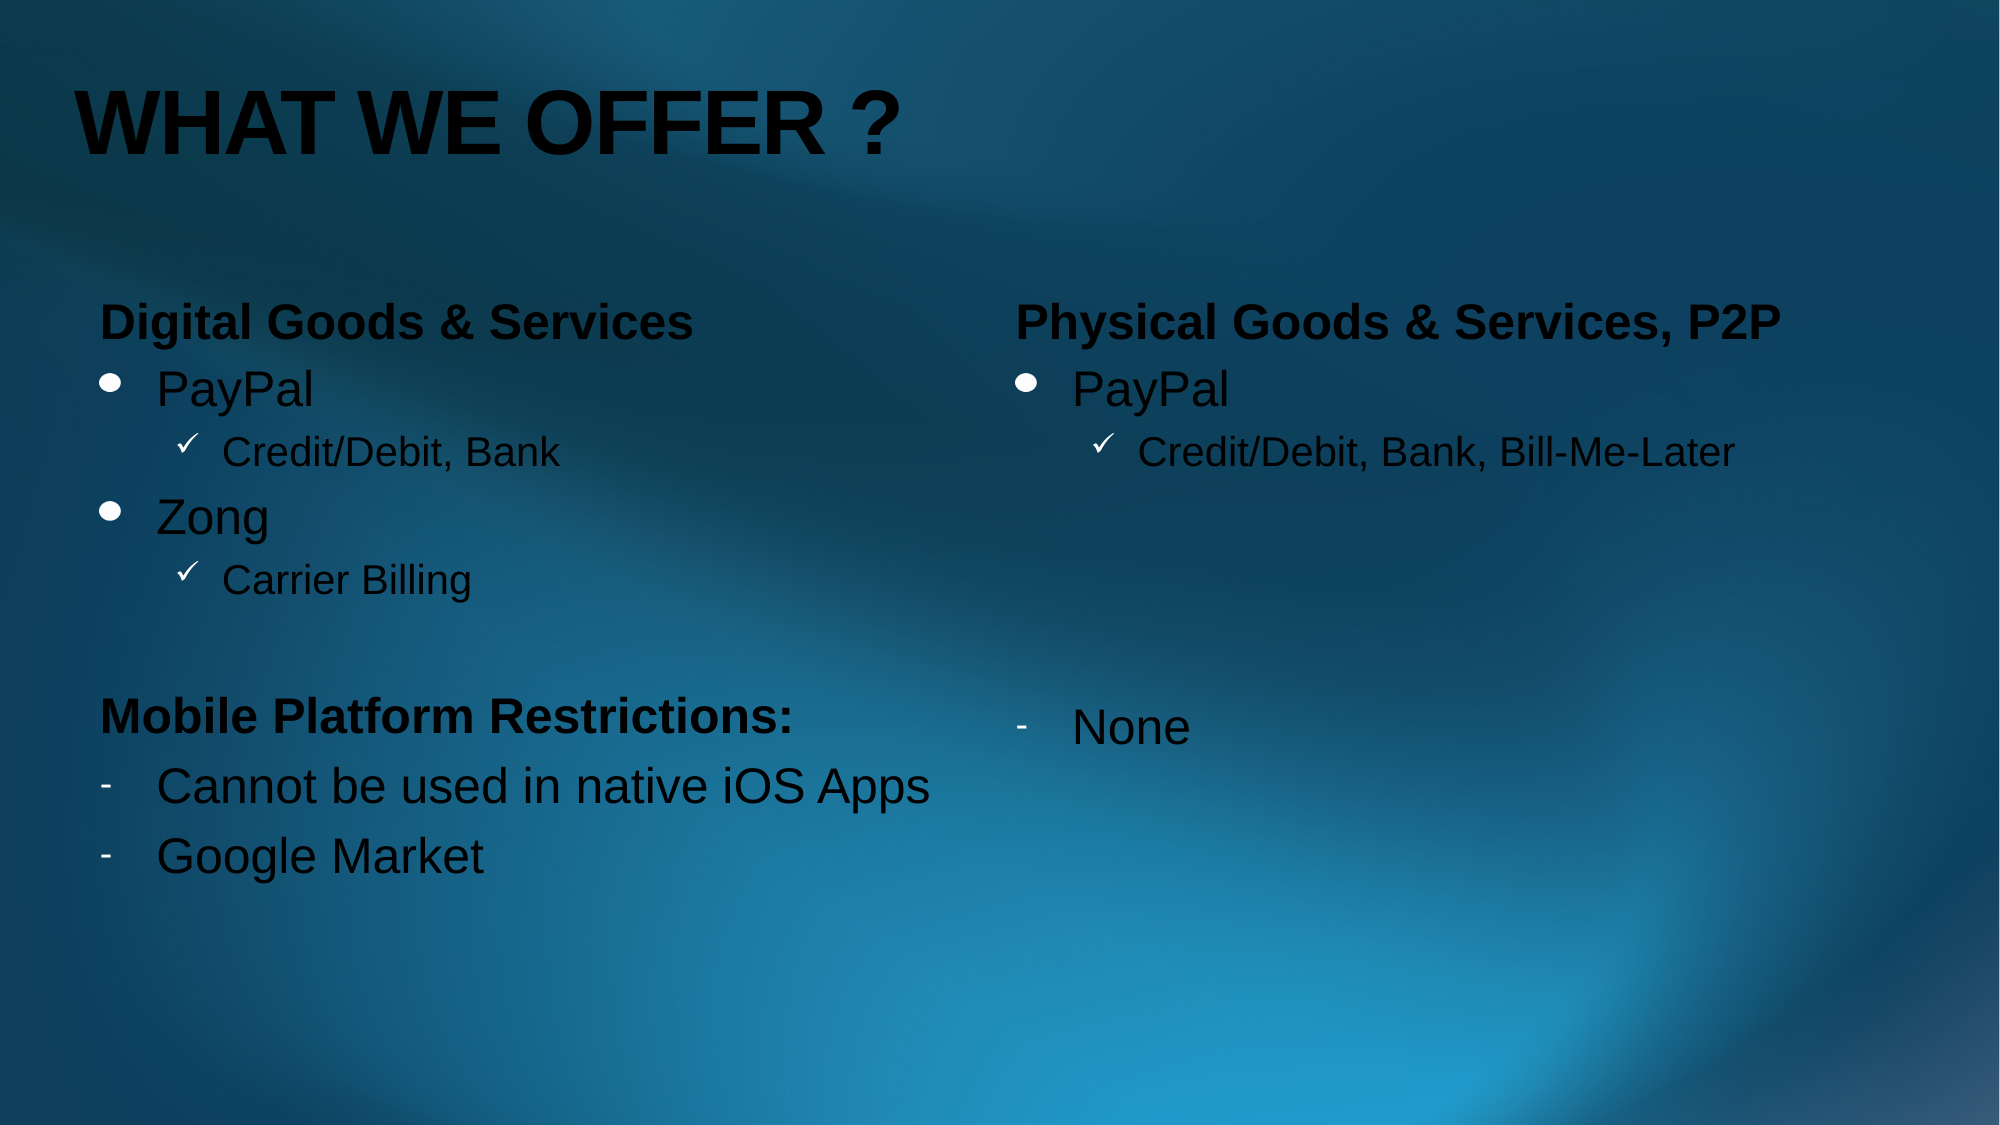

# WHAT WE OFFER ?
Digital Goods & Services
Physical Goods & Services, P2P
PayPal
Credit/Debit, Bank
Zong
Carrier Billing

Mobile Platform Restrictions:
Cannot be used in native iOS Apps
Google Market
PayPal
Credit/Debit, Bank, Bill-Me-Later

None